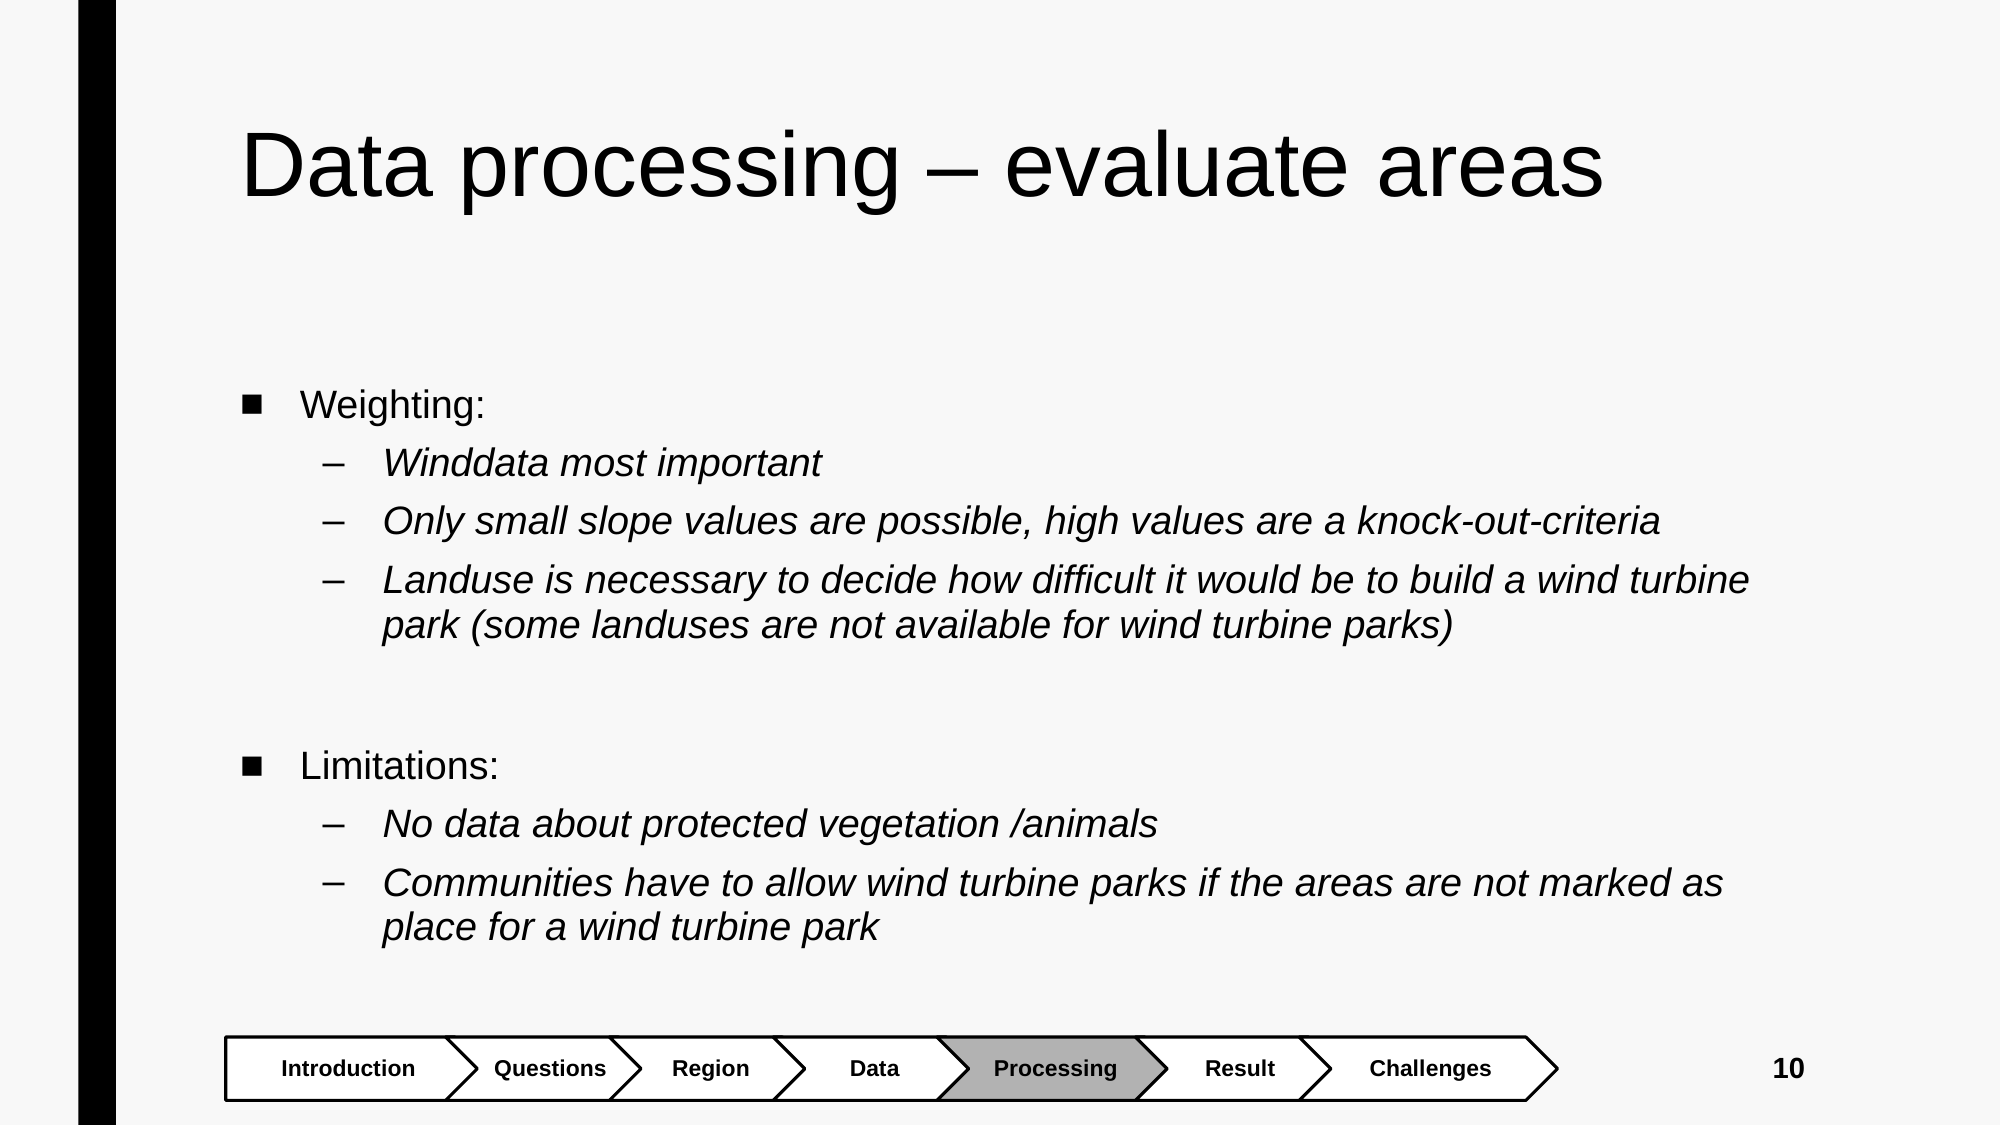

# Data processing – evaluate areas
Weighting:
Winddata most important
Only small slope values are possible, high values are a knock-out-criteria
Landuse is necessary to decide how difficult it would be to build a wind turbine park (some landuses are not available for wind turbine parks)

Limitations:
No data about protected vegetation /animals
Communities have to allow wind turbine parks if the areas are not marked as place for a wind turbine park
10